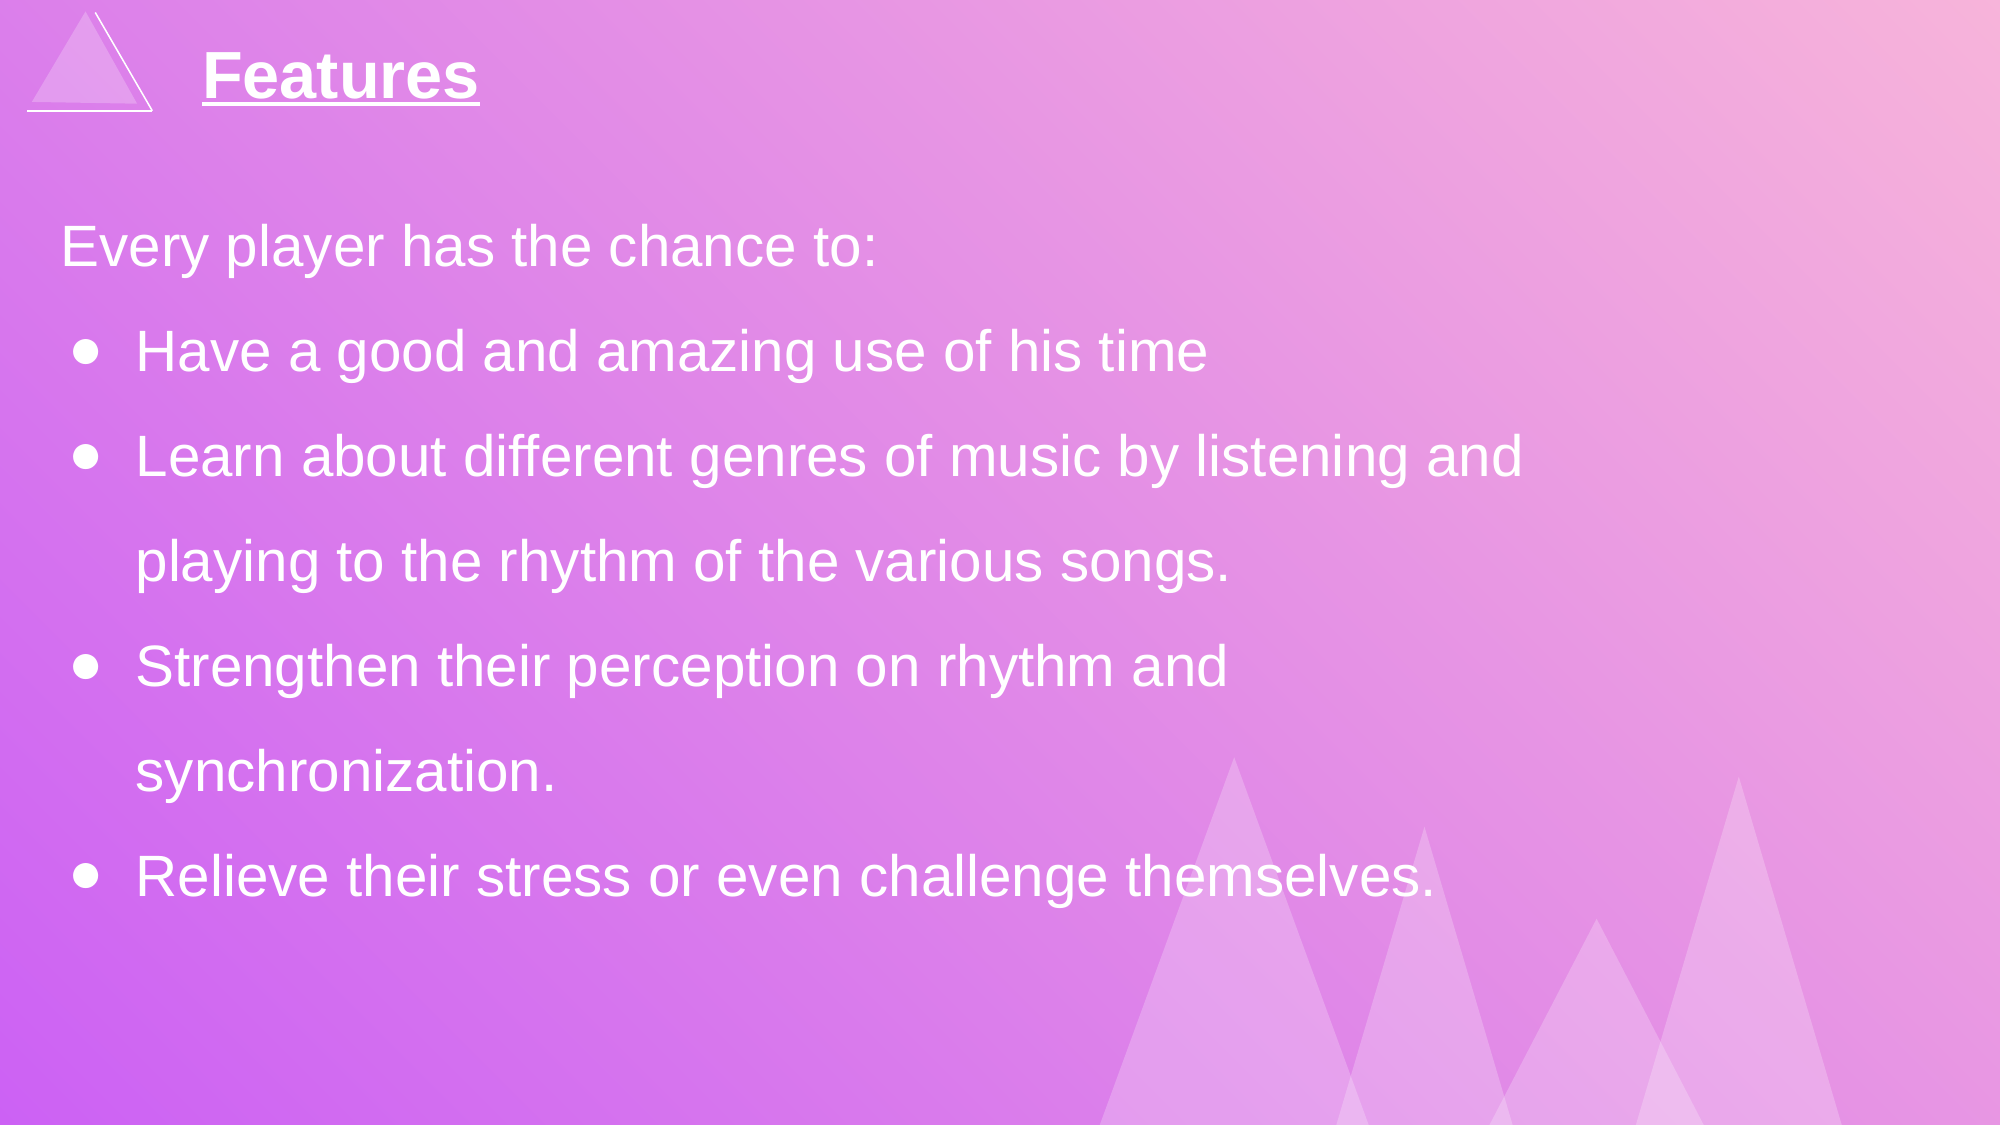

Features
Every player has the chance to:
Have a good and amazing use of his time
Learn about different genres of music by listening and playing to the rhythm of the various songs.
Strengthen their perception on rhythm and synchronization.
Relieve their stress or even challenge themselves.